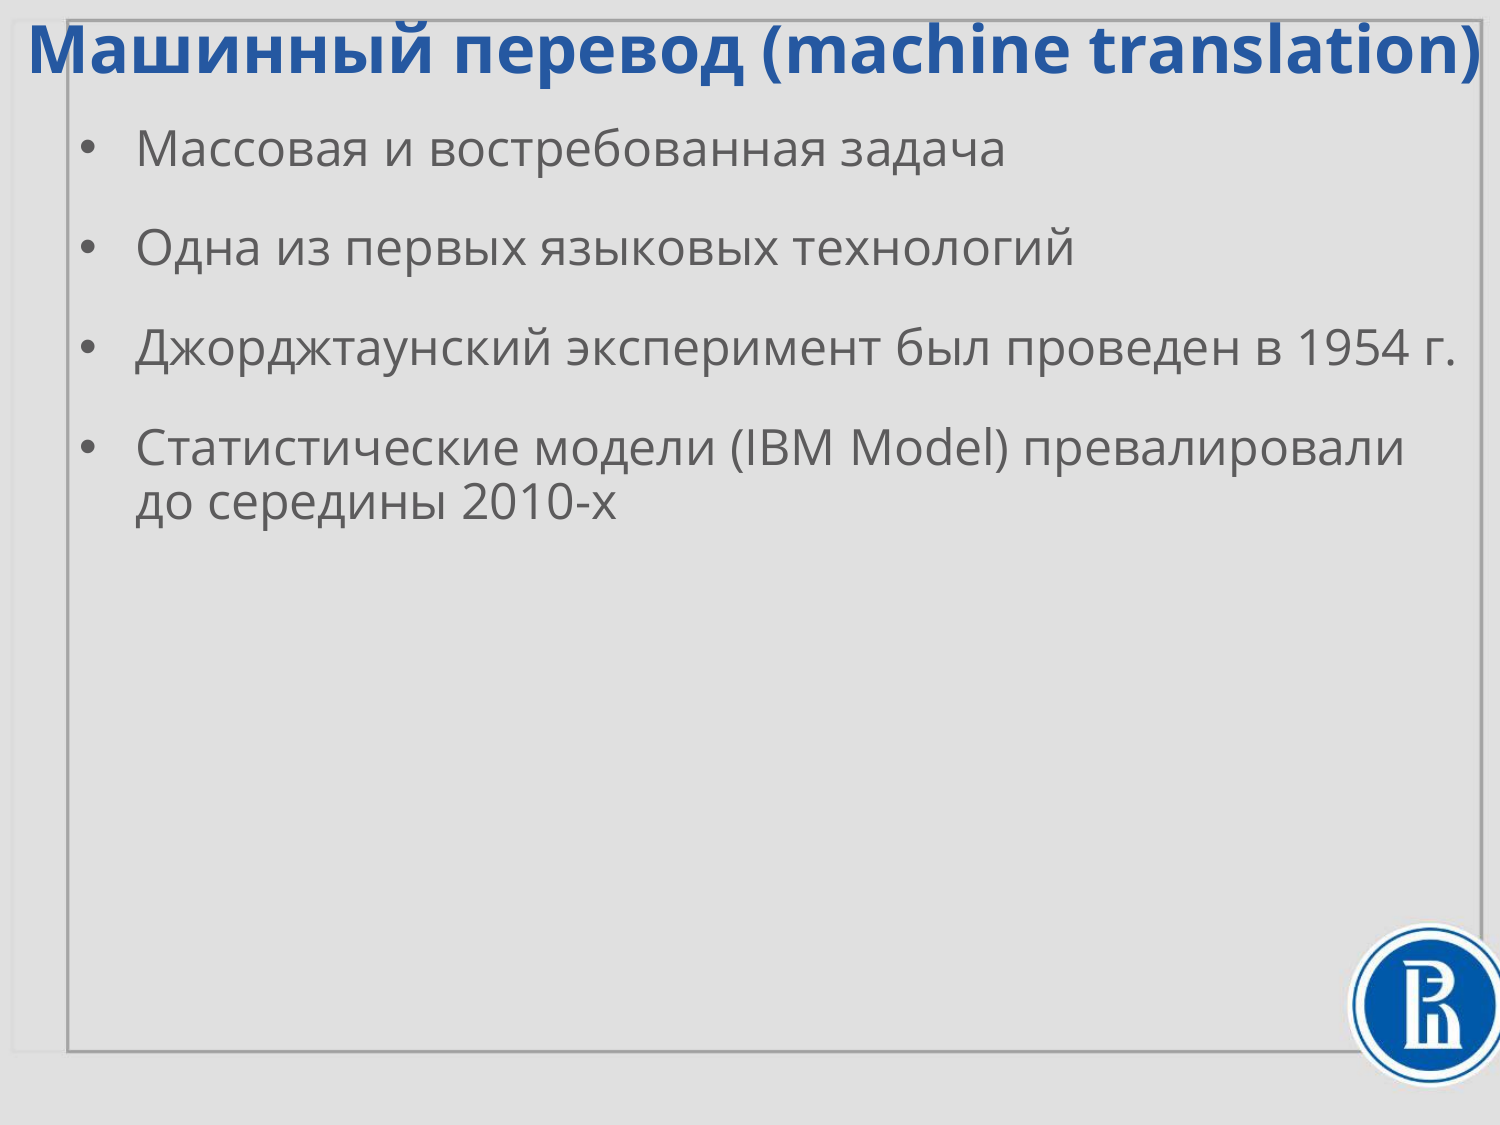

Машинный перевод (machine translation)
Массовая и востребованная задача
Одна из первых языковых технологий
Джорджтаунский эксперимент был проведен в 1954 г.
Статистические модели (IBM Model) превалировали до середины 2010-х